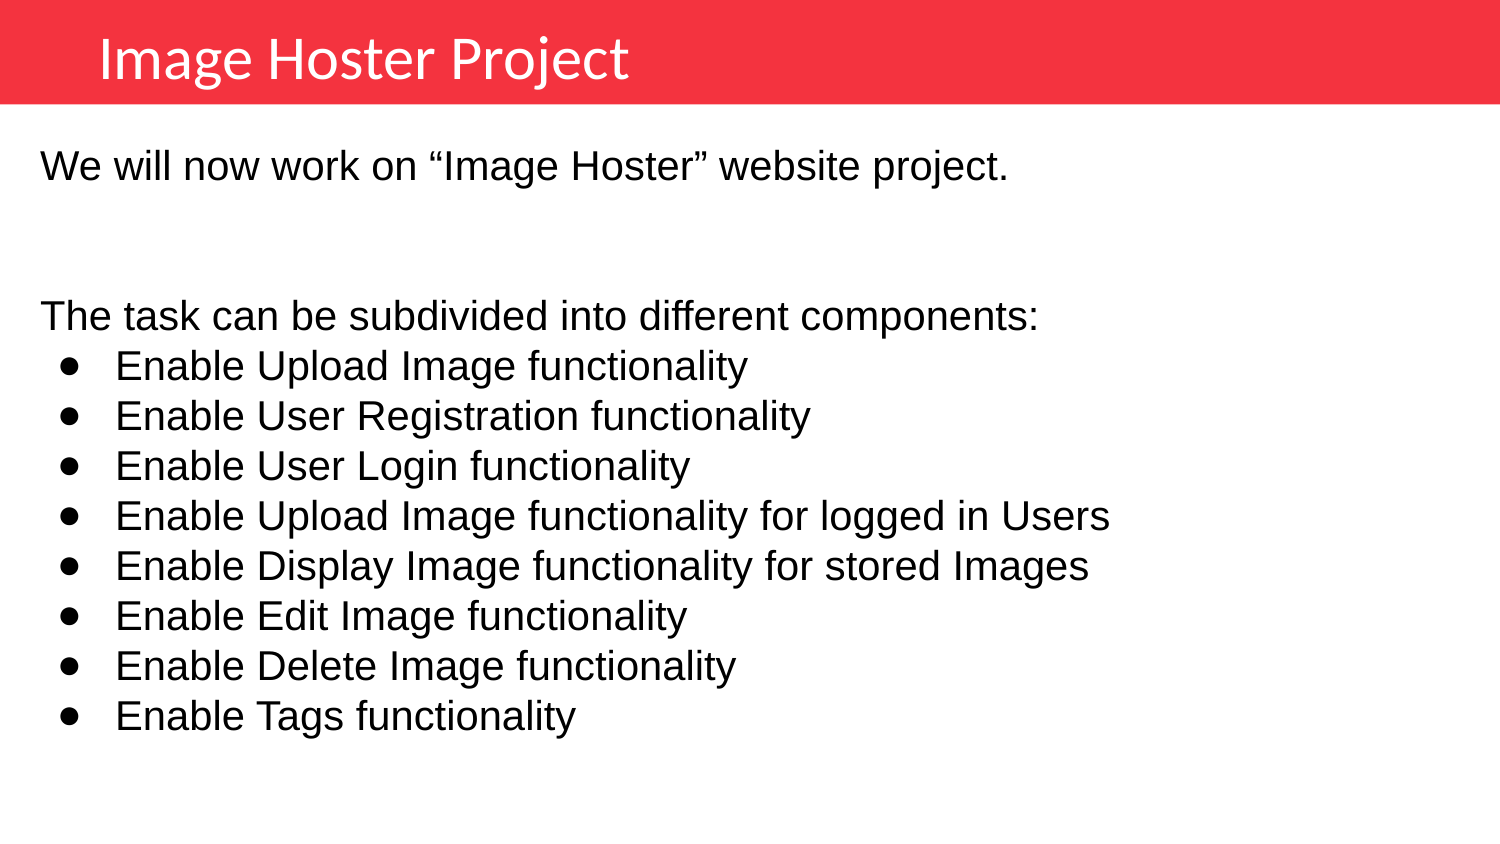

Image Hoster Project

We will now work on “Image Hoster” website project.

The task can be subdivided into different components:
Enable Upload Image functionality
Enable User Registration functionality
Enable User Login functionality
Enable Upload Image functionality for logged in Users
Enable Display Image functionality for stored Images
Enable Edit Image functionality
Enable Delete Image functionality
Enable Tags functionality